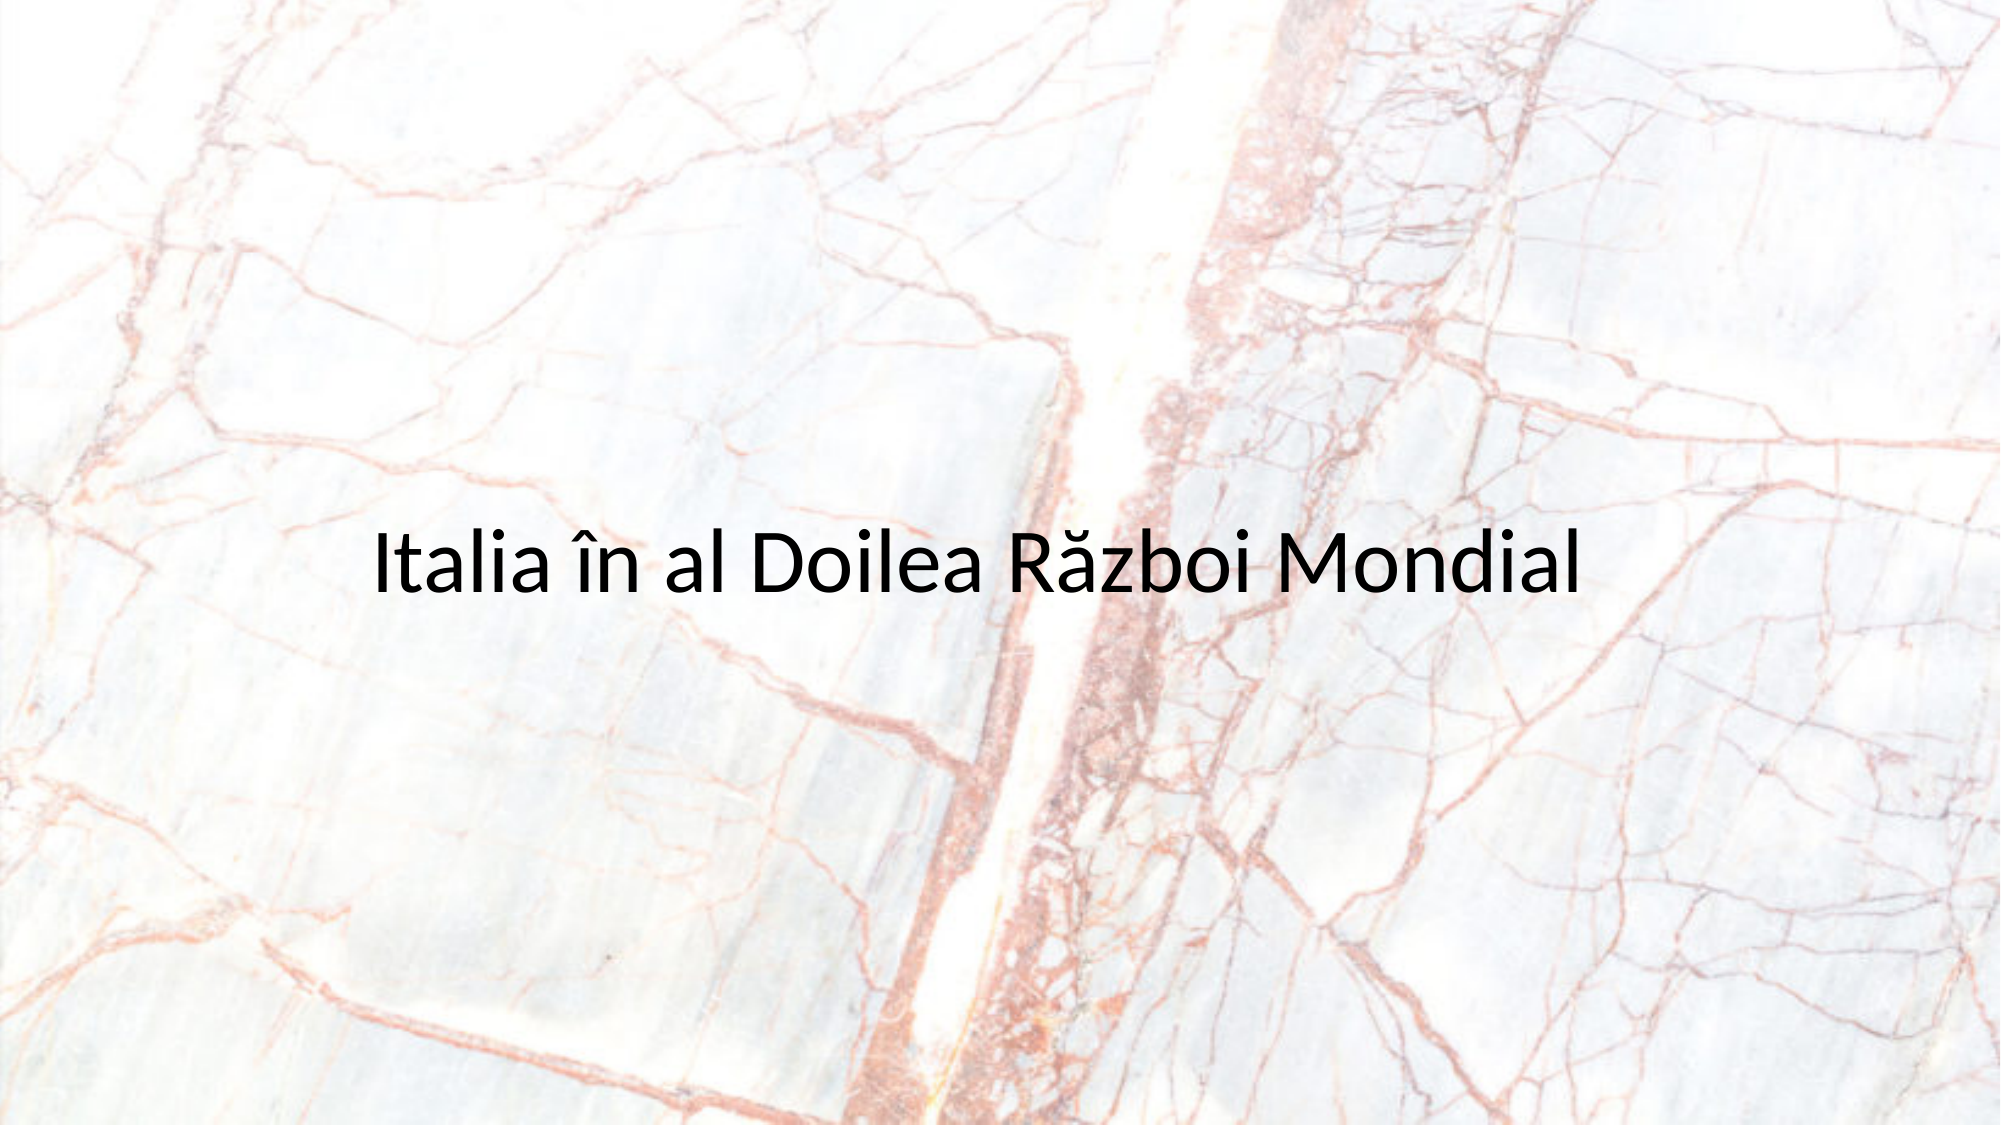

# Italia în al Doilea Război Mondial